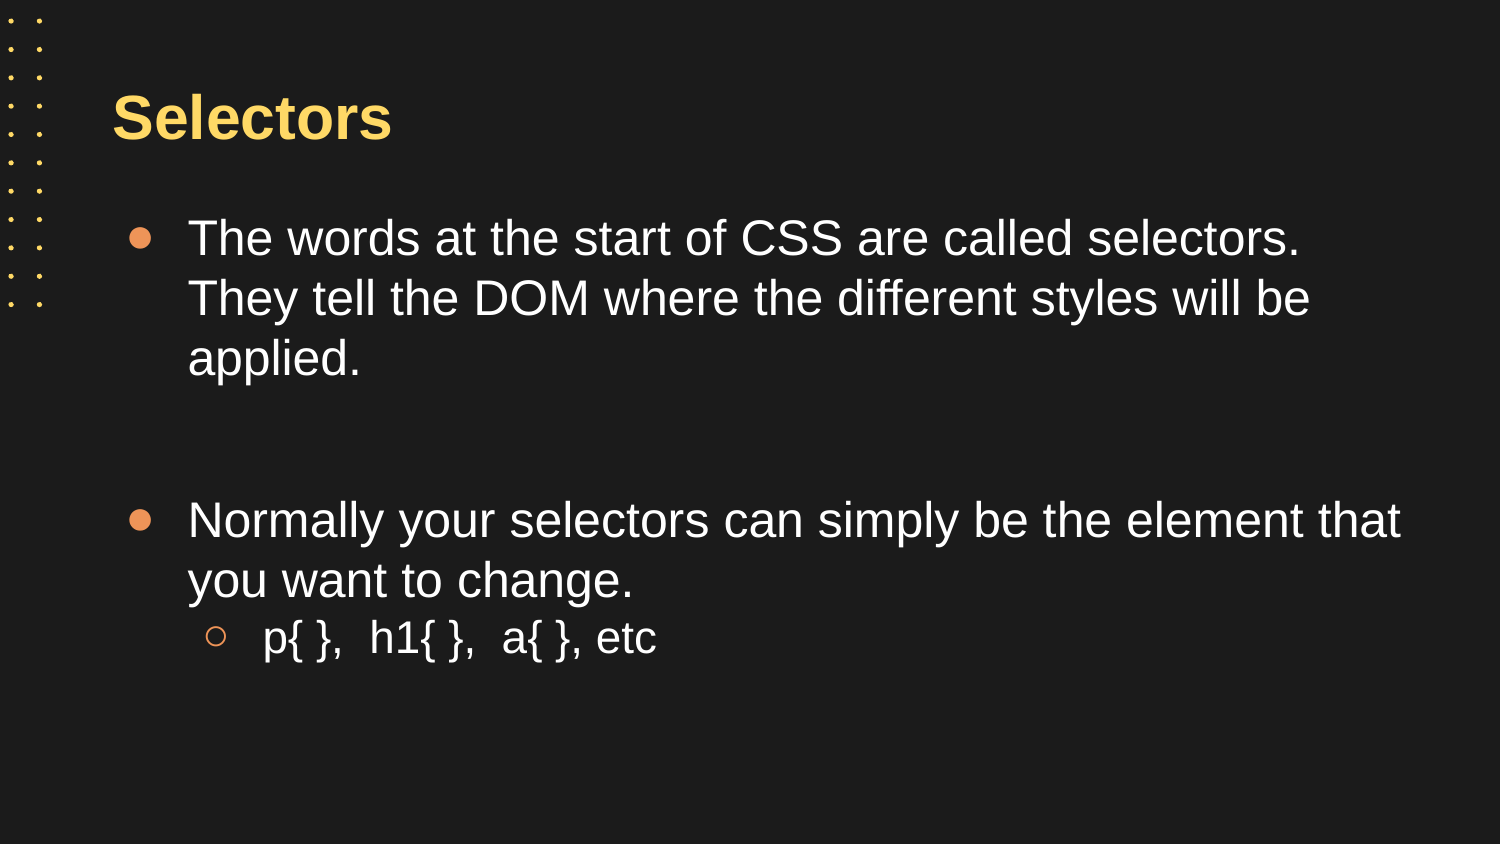

# Selectors
The words at the start of CSS are called selectors. They tell the DOM where the different styles will be applied.

Normally your selectors can simply be the element that you want to change.
p{ },  h1{ },  a{ }, etc